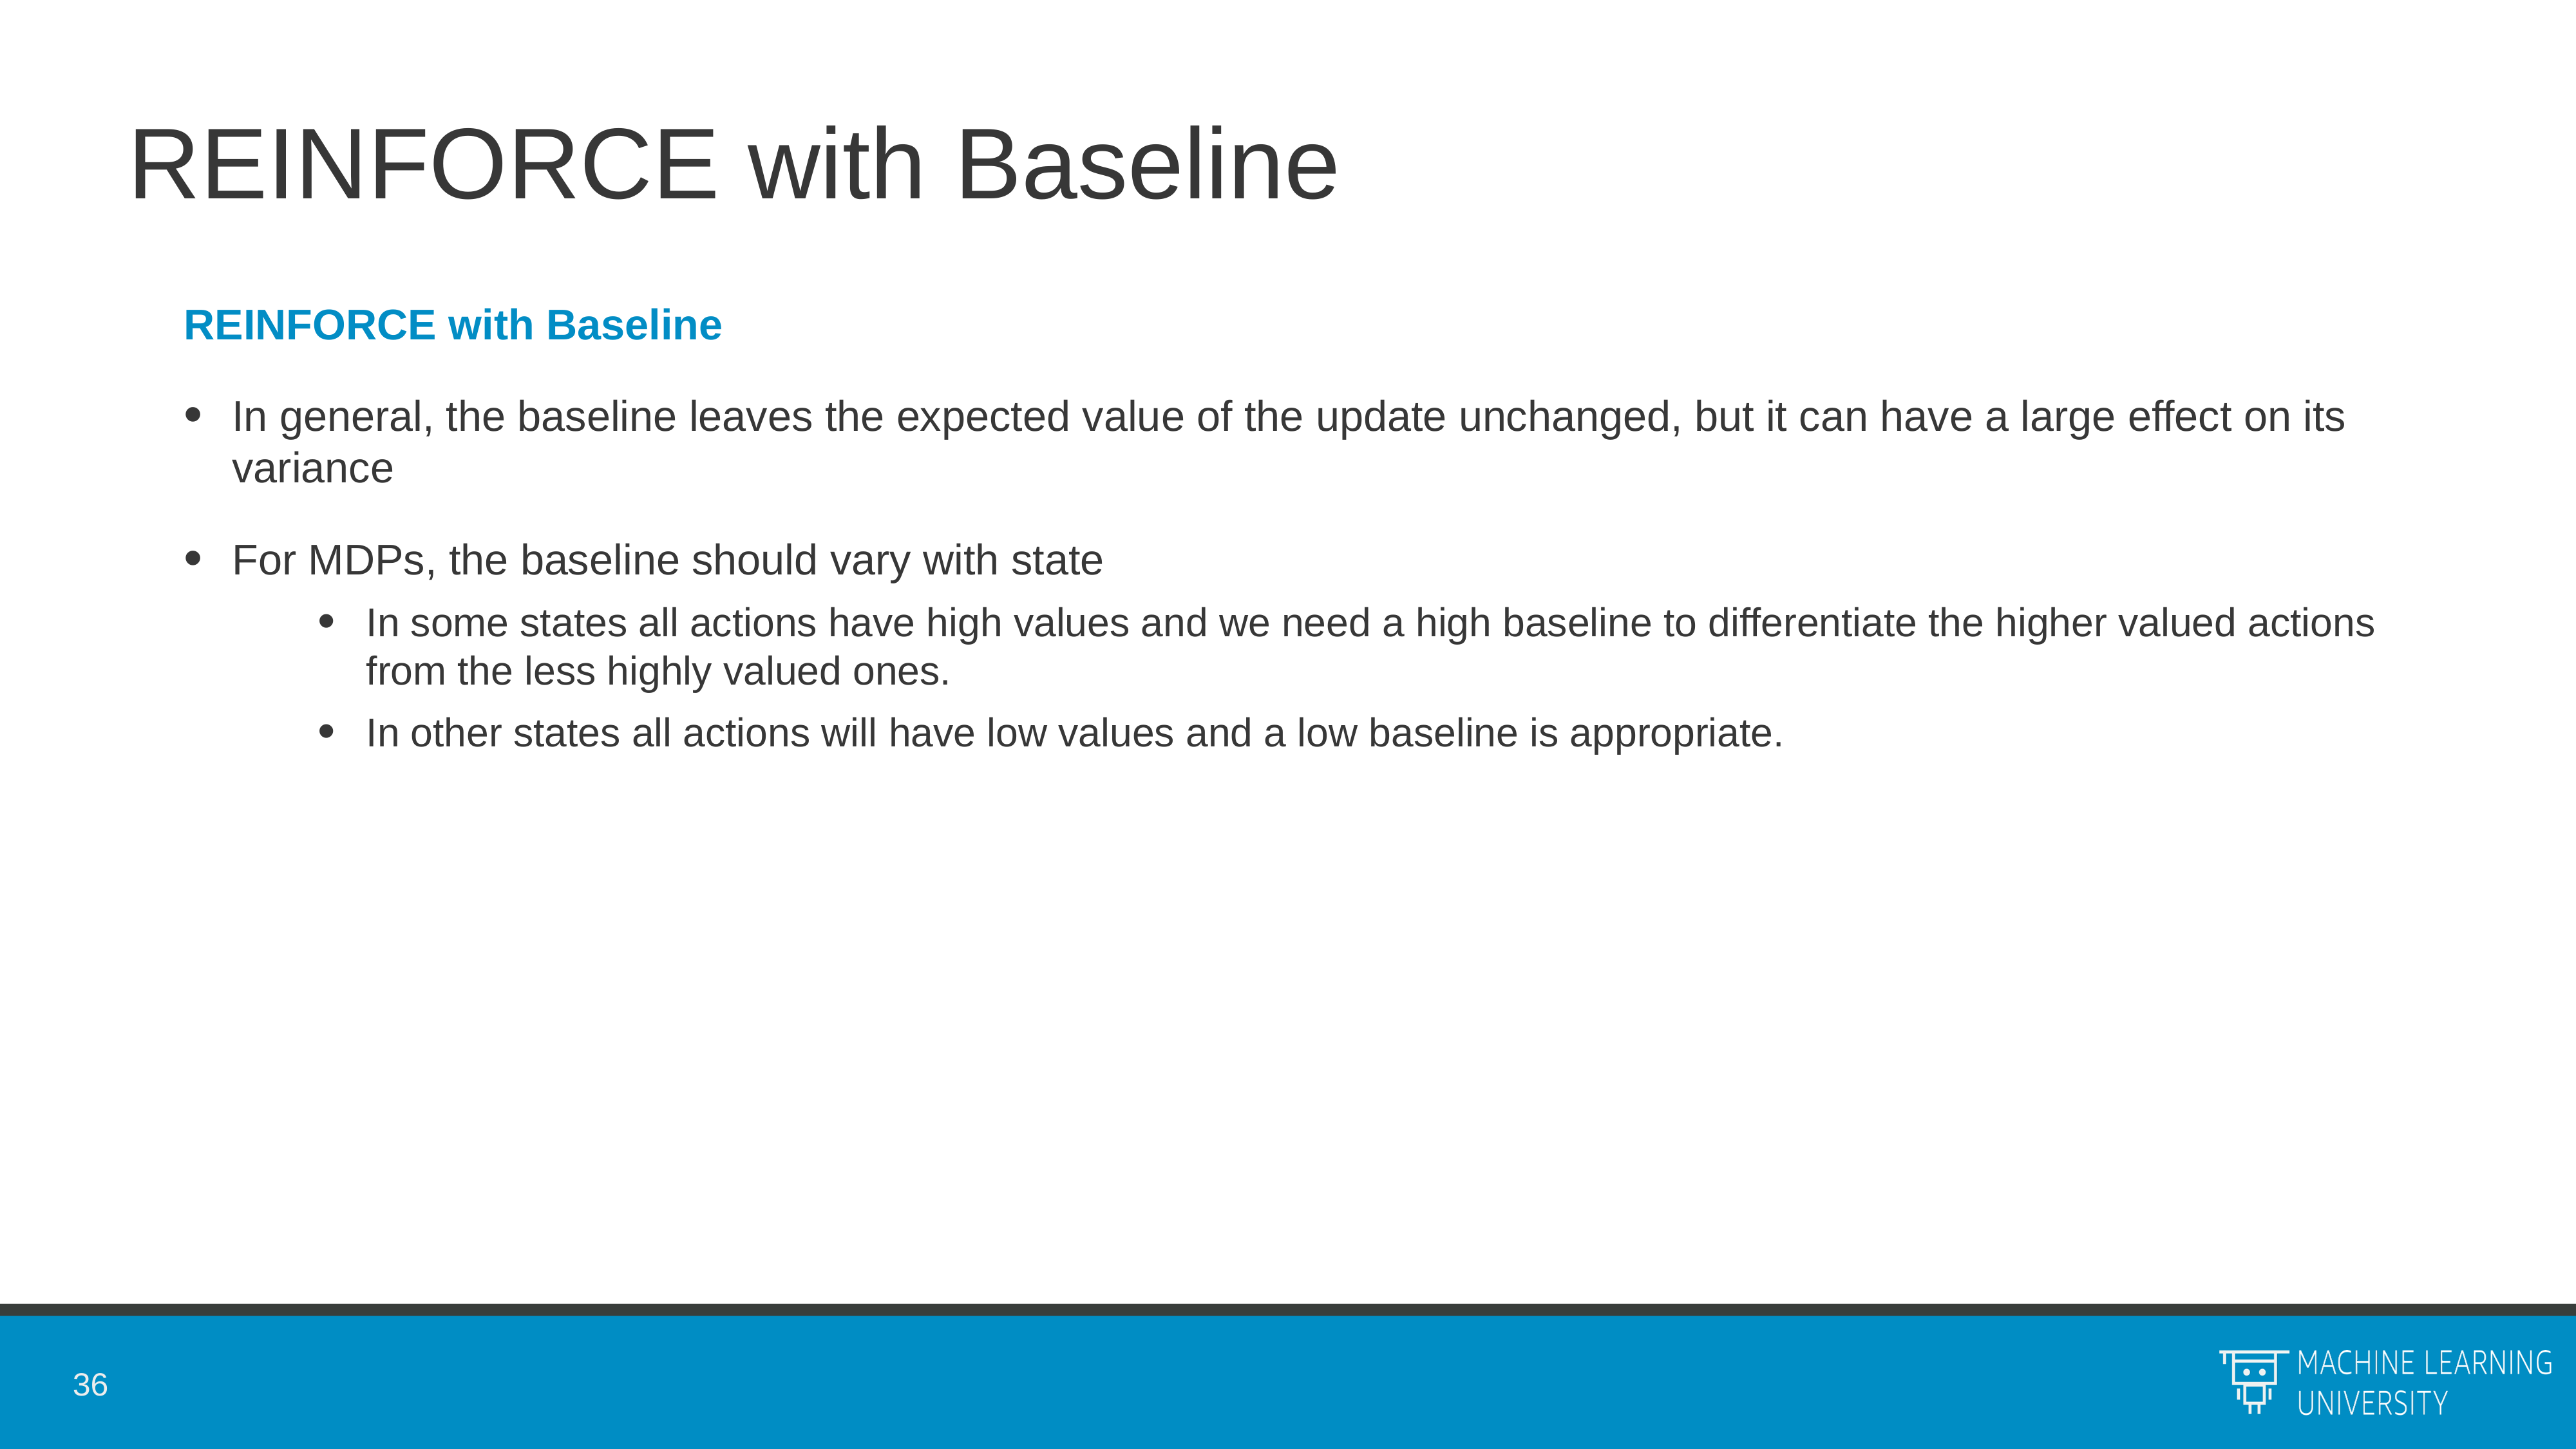

# REINFORCE with Baseline
REINFORCE with Baseline
In general, the baseline leaves the expected value of the update unchanged, but it can have a large effect on its variance
For MDPs, the baseline should vary with state
In some states all actions have high values and we need a high baseline to differentiate the higher valued actions from the less highly valued ones.
In other states all actions will have low values and a low baseline is appropriate.
36